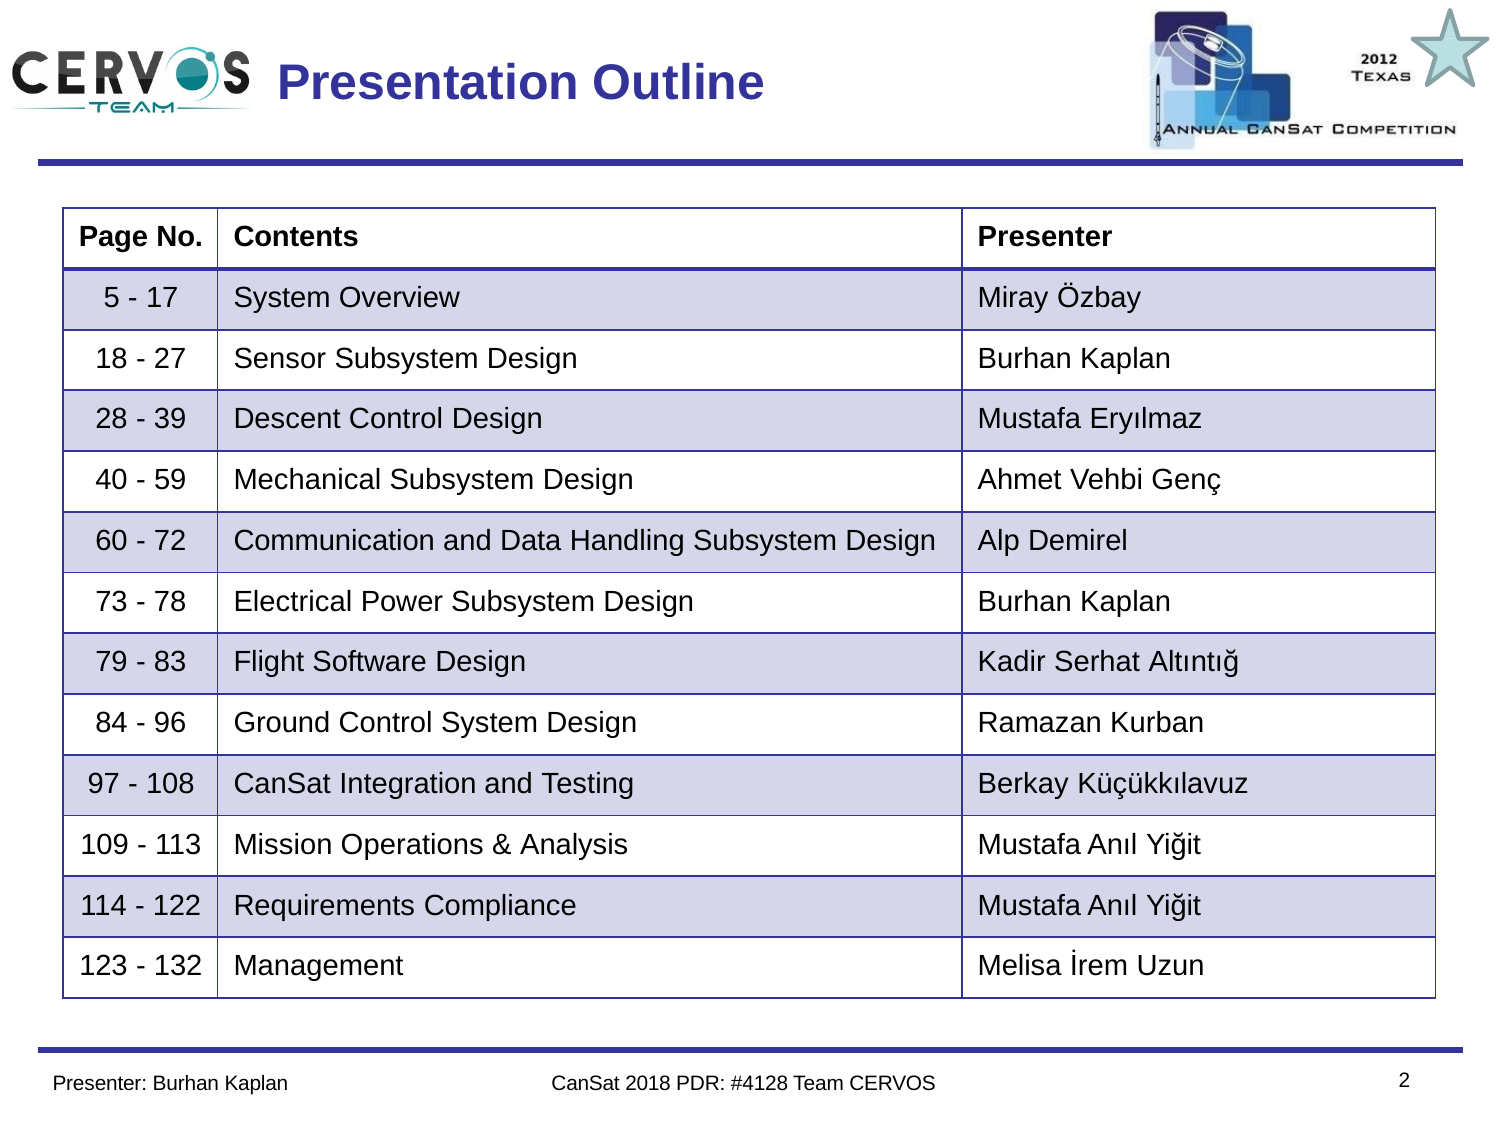

Team Logo
Here
(If You Want)

# Presentation Outline

| Page No. | Contents | Presenter |
| --- | --- | --- |
| 5 - 17 | System Overview | Miray Özbay |
| 18 - 27 | Sensor Subsystem Design | Burhan Kaplan |
| 28 - 39 | Descent Control Design | Mustafa Eryılmaz |
| 40 - 59 | Mechanical Subsystem Design | Ahmet Vehbi Genç |
| 60 - 72 | Communication and Data Handling Subsystem Design | Alp Demirel |
| 73 - 78 | Electrical Power Subsystem Design | Burhan Kaplan |
| 79 - 83 | Flight Software Design | Kadir Serhat Altıntığ |
| 84 - 96 | Ground Control System Design | Ramazan Kurban |
| 97 - 108 | CanSat Integration and Testing | Berkay Küçükkılavuz |
| 109 - 113 | Mission Operations & Analysis | Mustafa Anıl Yiğit |
| 114 - 122 | Requirements Compliance | Mustafa Anıl Yiğit |
| 123 - 132 | Management | Melisa İrem Uzun |
2
Presenter: Burhan Kaplan
CanSat 2018 PDR: #4128 Team CERVOS